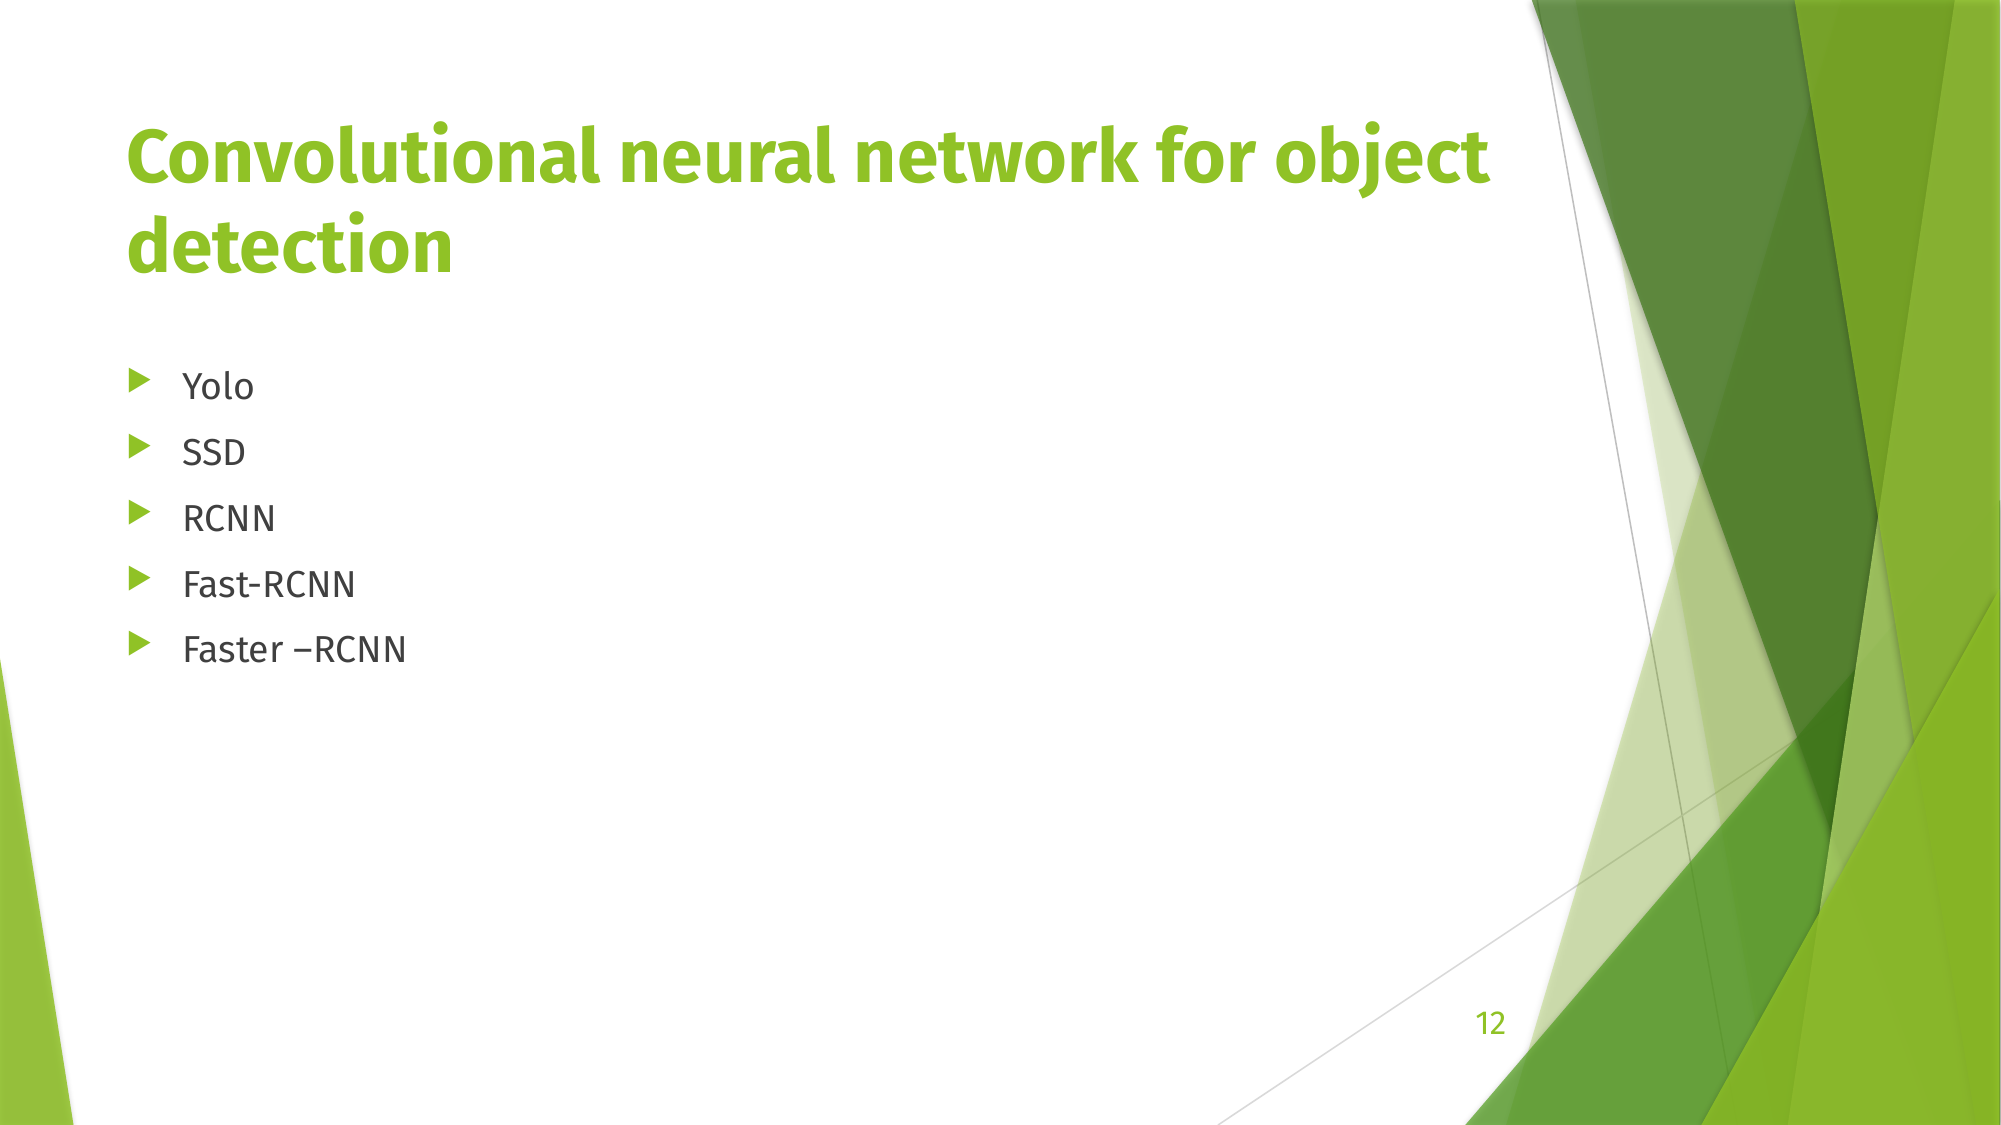

# Convolutional neural network for object detection
Yolo
SSD
RCNN
Fast-RCNN
Faster –RCNN

12